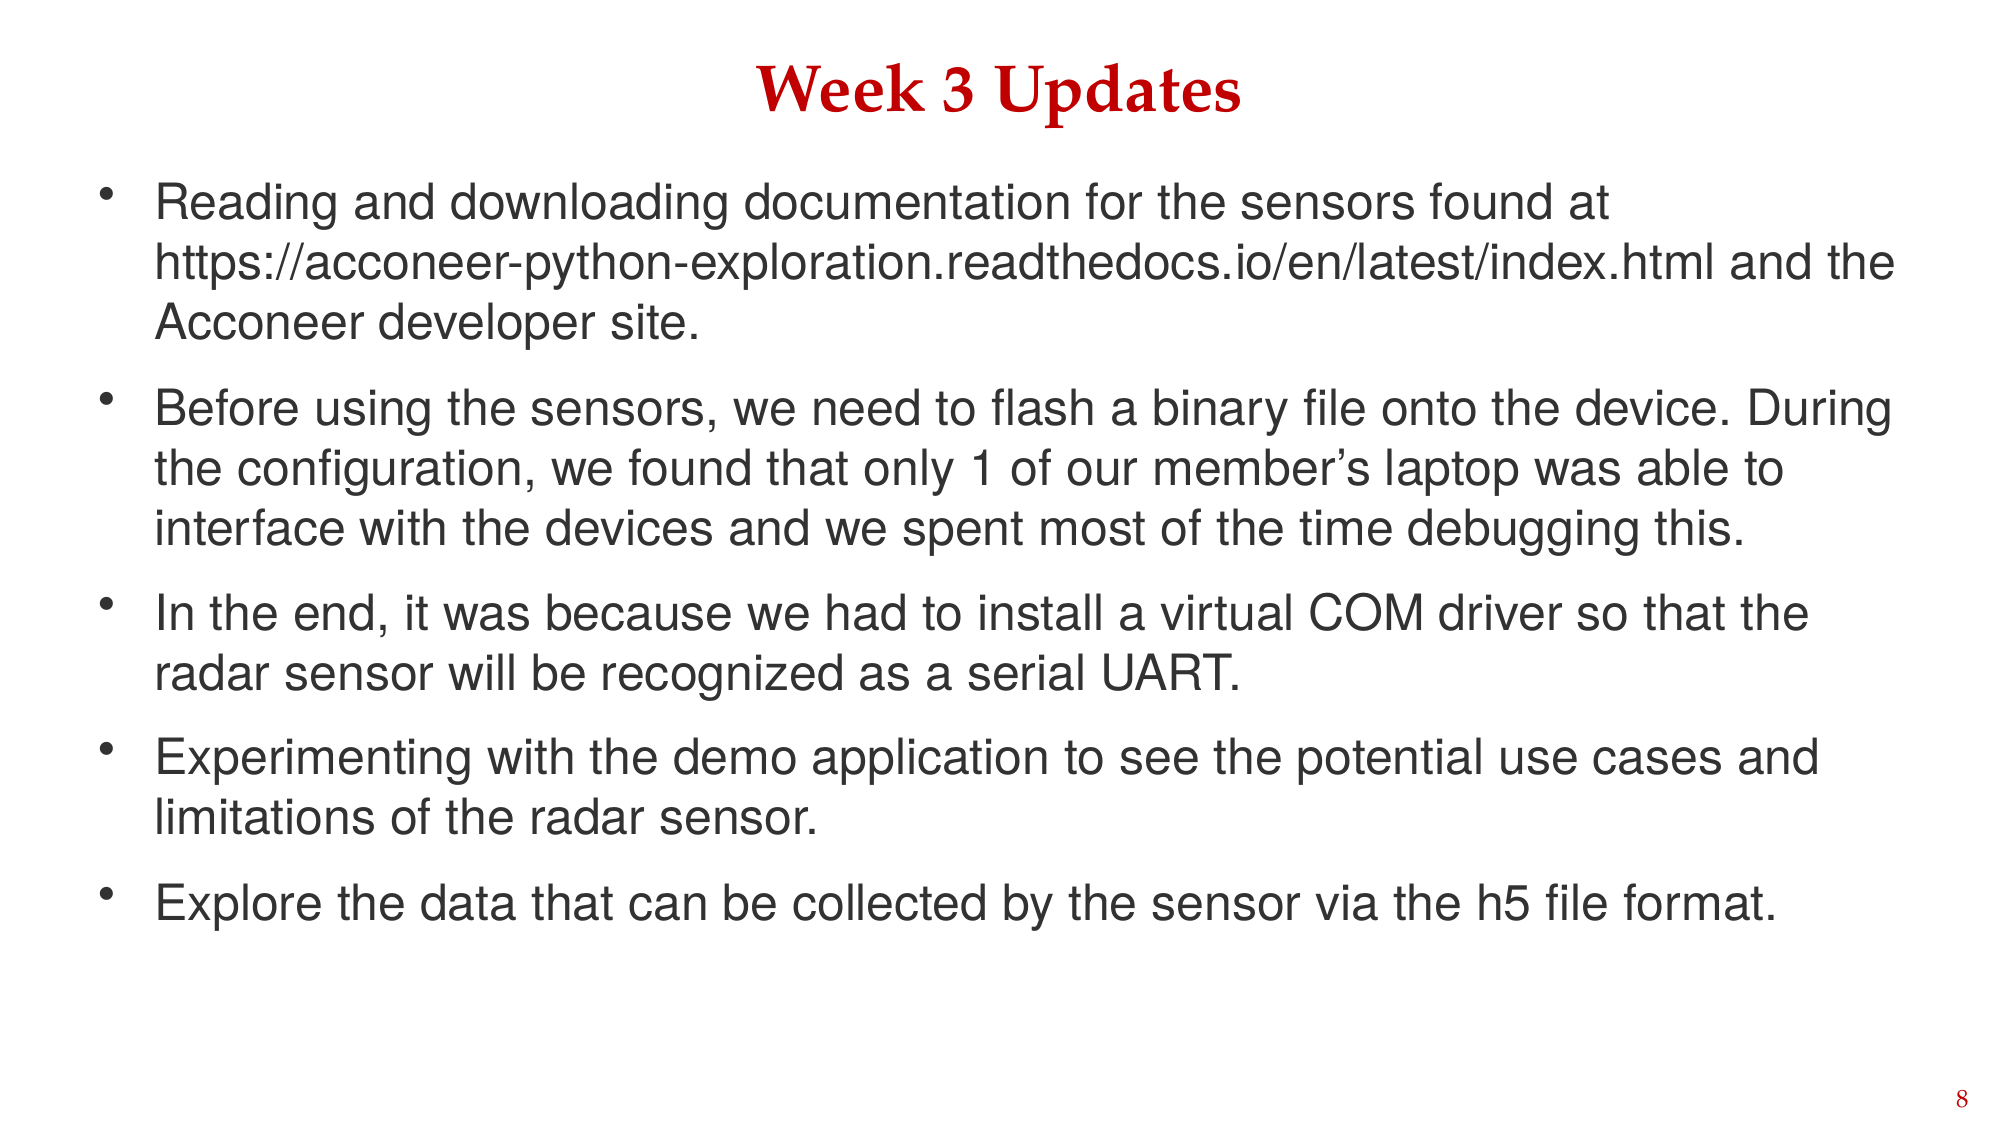

# Week 3 Updates
Reading and downloading documentation for the sensors found at https://acconeer-python-exploration.readthedocs.io/en/latest/index.html and the Acconeer developer site.
Before using the sensors, we need to flash a binary file onto the device. During the configuration, we found that only 1 of our member’s laptop was able to interface with the devices and we spent most of the time debugging this.
In the end, it was because we had to install a virtual COM driver so that the radar sensor will be recognized as a serial UART.
Experimenting with the demo application to see the potential use cases and limitations of the radar sensor.
Explore the data that can be collected by the sensor via the h5 file format.